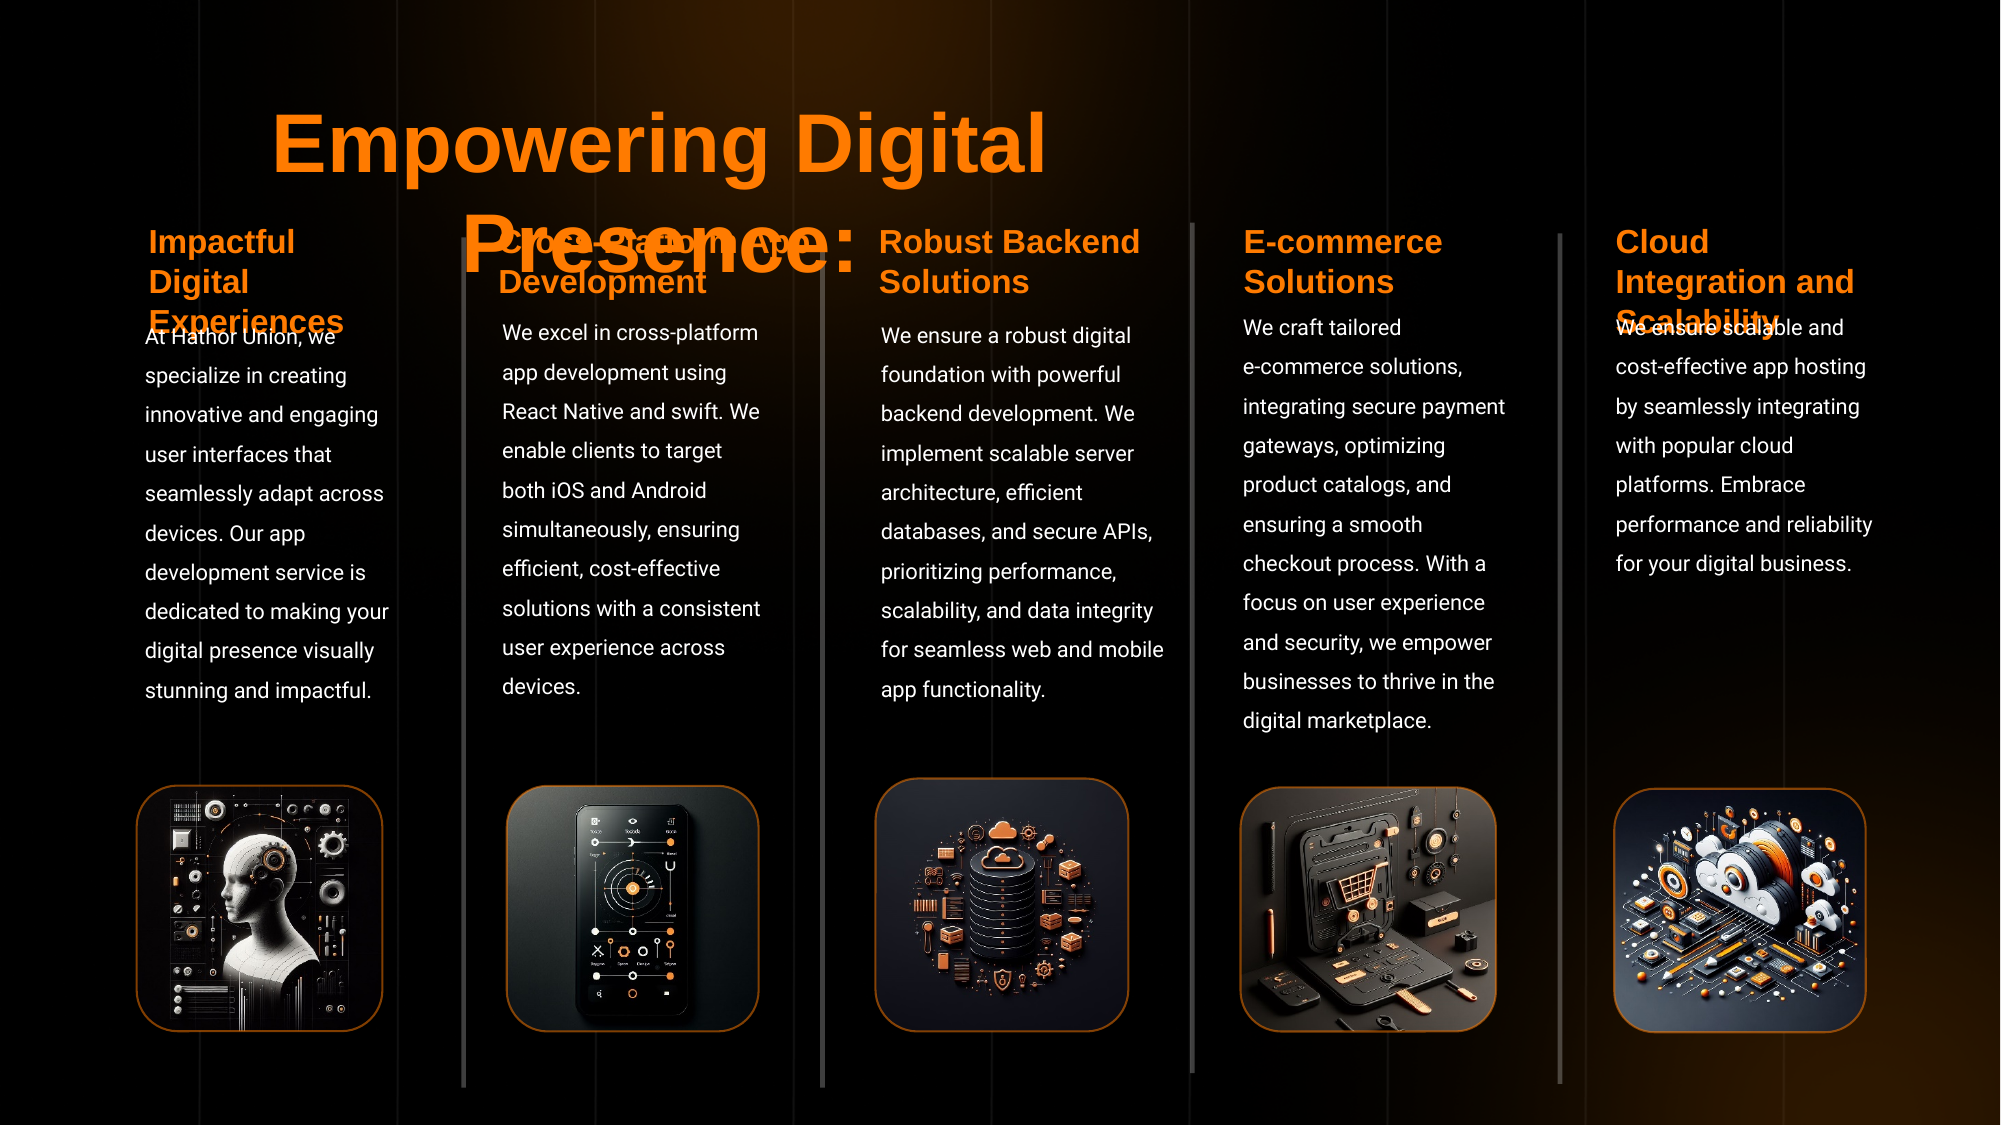

Empowering Digital Presence:
Cross-Platform App Development
We excel in cross-platform app development using React Native and swift. We enable clients to target both iOS and Android simultaneously, ensuring efficient, cost-effective solutions with a consistent user experience across devices.

E-commerce Solutions
We craft tailored
e-commerce solutions, integrating secure payment gateways, optimizing product catalogs, and ensuring a smooth checkout process. With a focus on user experience and security, we empower businesses to thrive in the digital marketplace.

Cloud Integration and Scalability
We ensure scalable and cost-effective app hosting by seamlessly integrating with popular cloud platforms. Embrace performance and reliability for your digital business.

Robust Backend Solutions
We ensure a robust digital foundation with powerful backend development. We implement scalable server architecture, efficient databases, and secure APIs, prioritizing performance, scalability, and data integrity for seamless web and mobile app functionality.

Impactful Digital Experiences
At Hathor Union, we specialize in creating innovative and engaging user interfaces that seamlessly adapt across devices. Our app development service is dedicated to making your digital presence visually stunning and impactful.